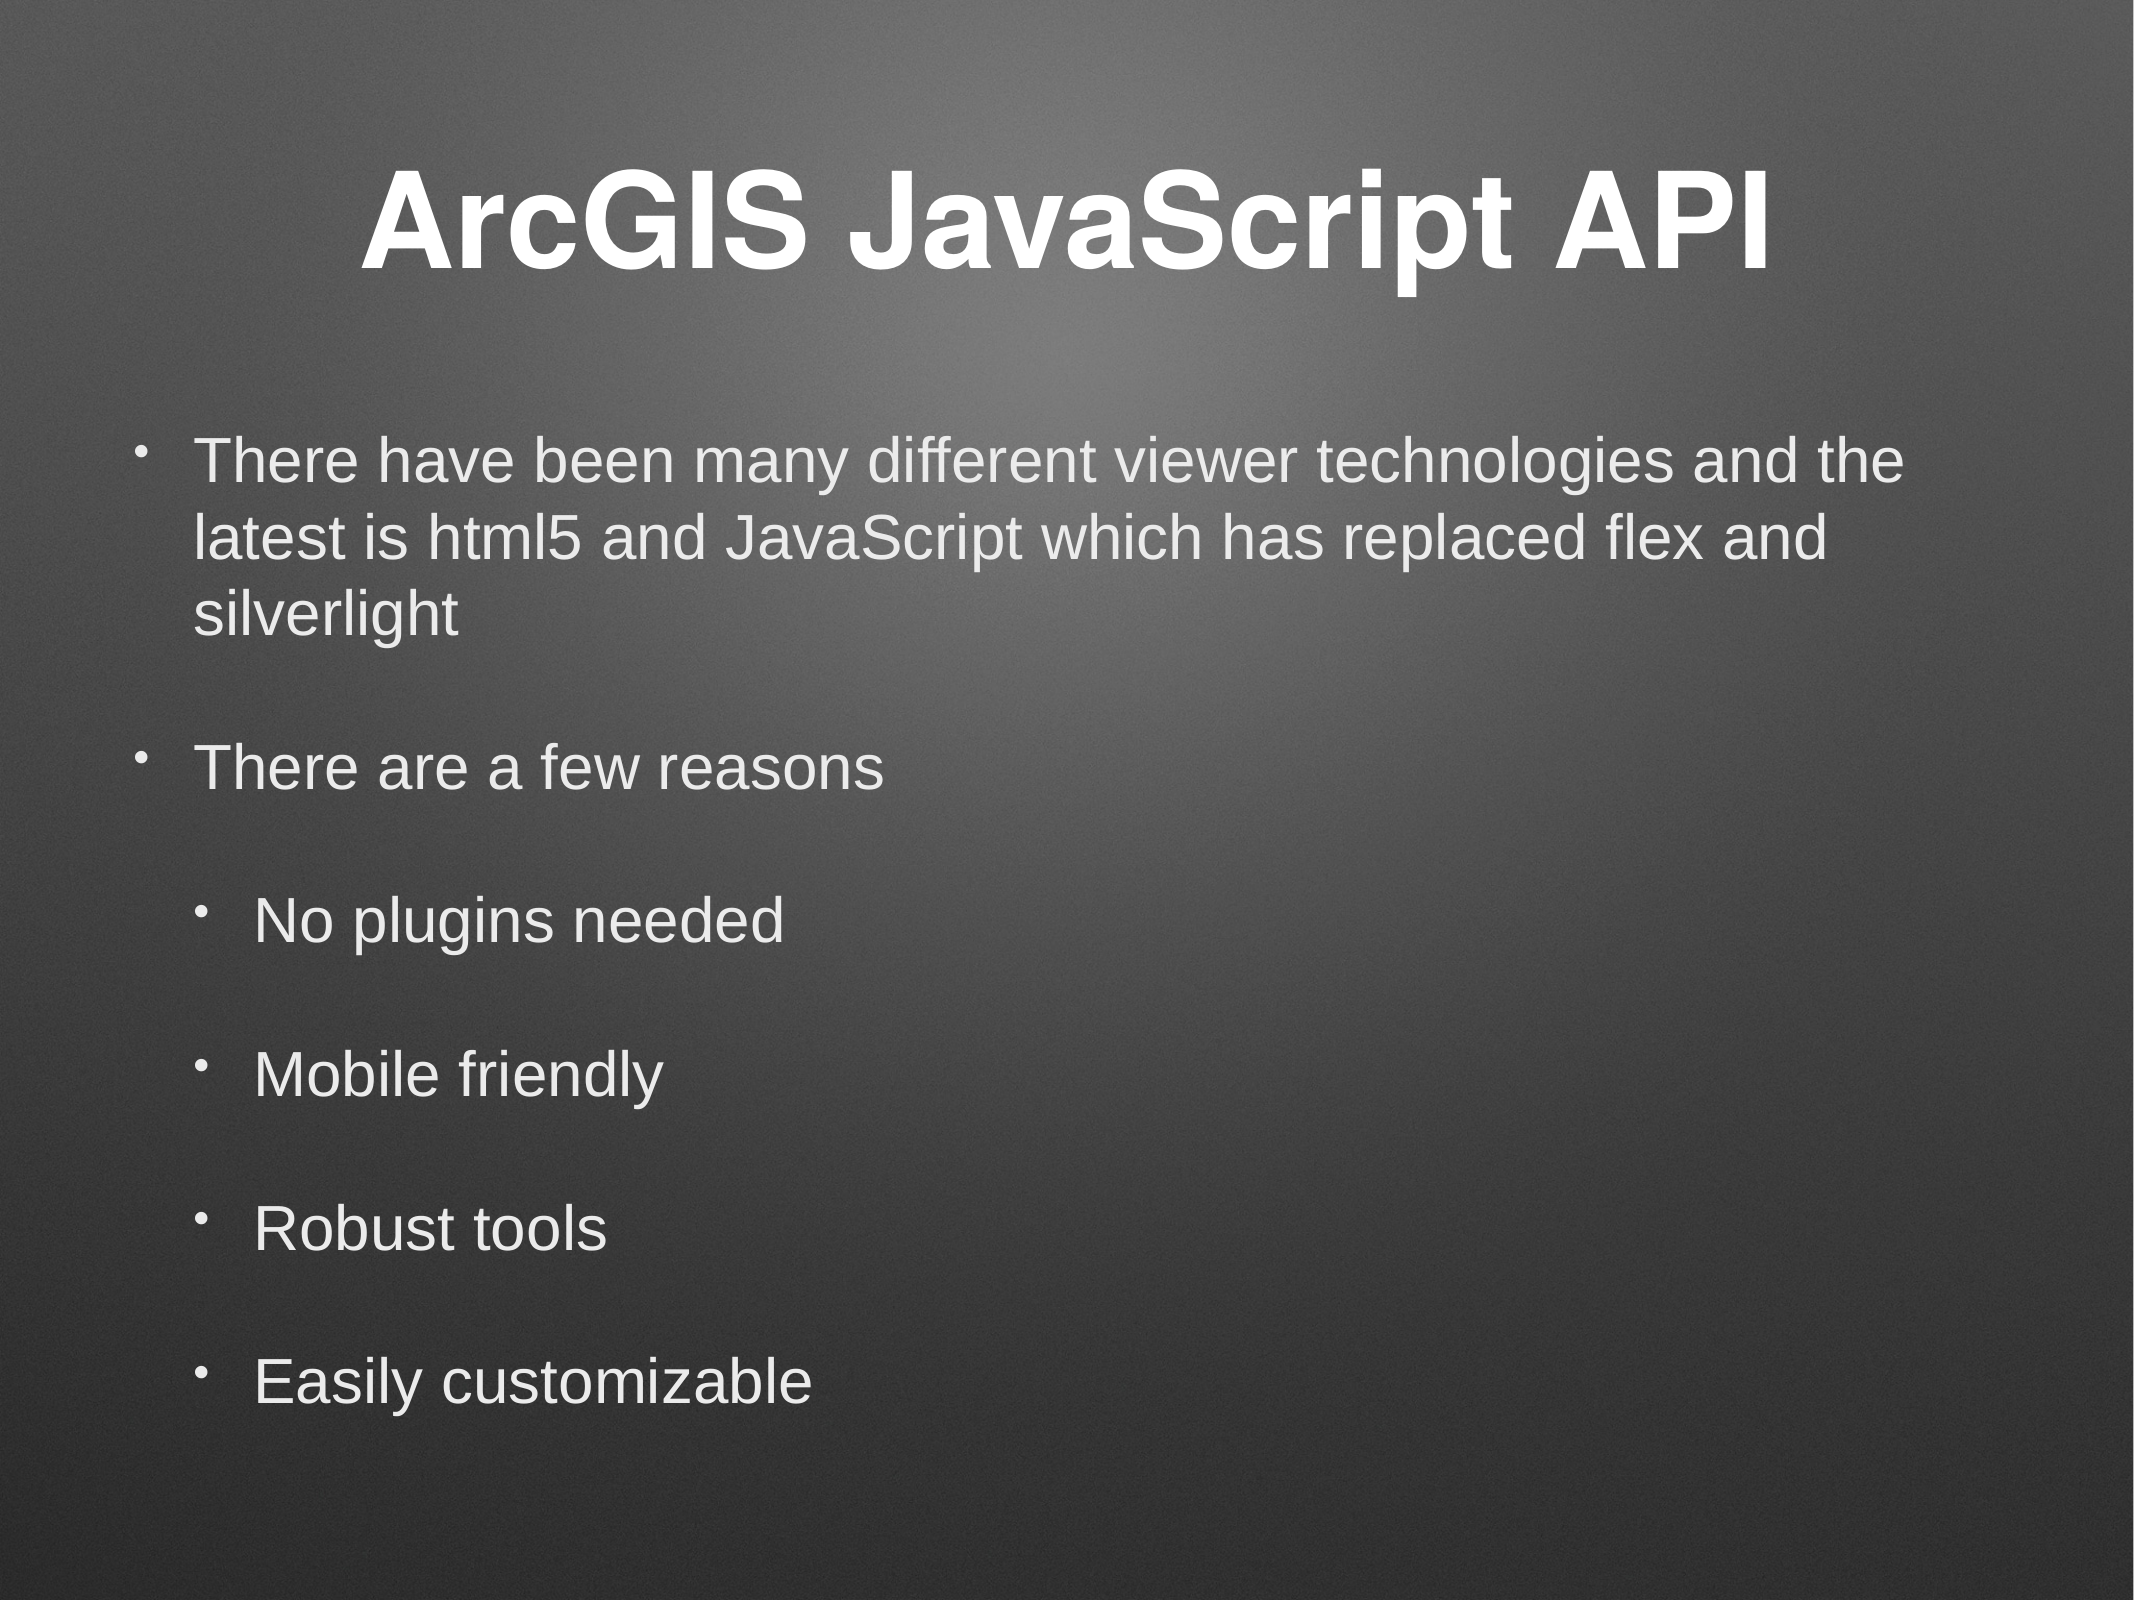

# ArcGIS JavaScript API
There have been many different viewer technologies and the latest is html5 and JavaScript which has replaced flex and silverlight
There are a few reasons
No plugins needed
Mobile friendly
Robust tools
Easily customizable